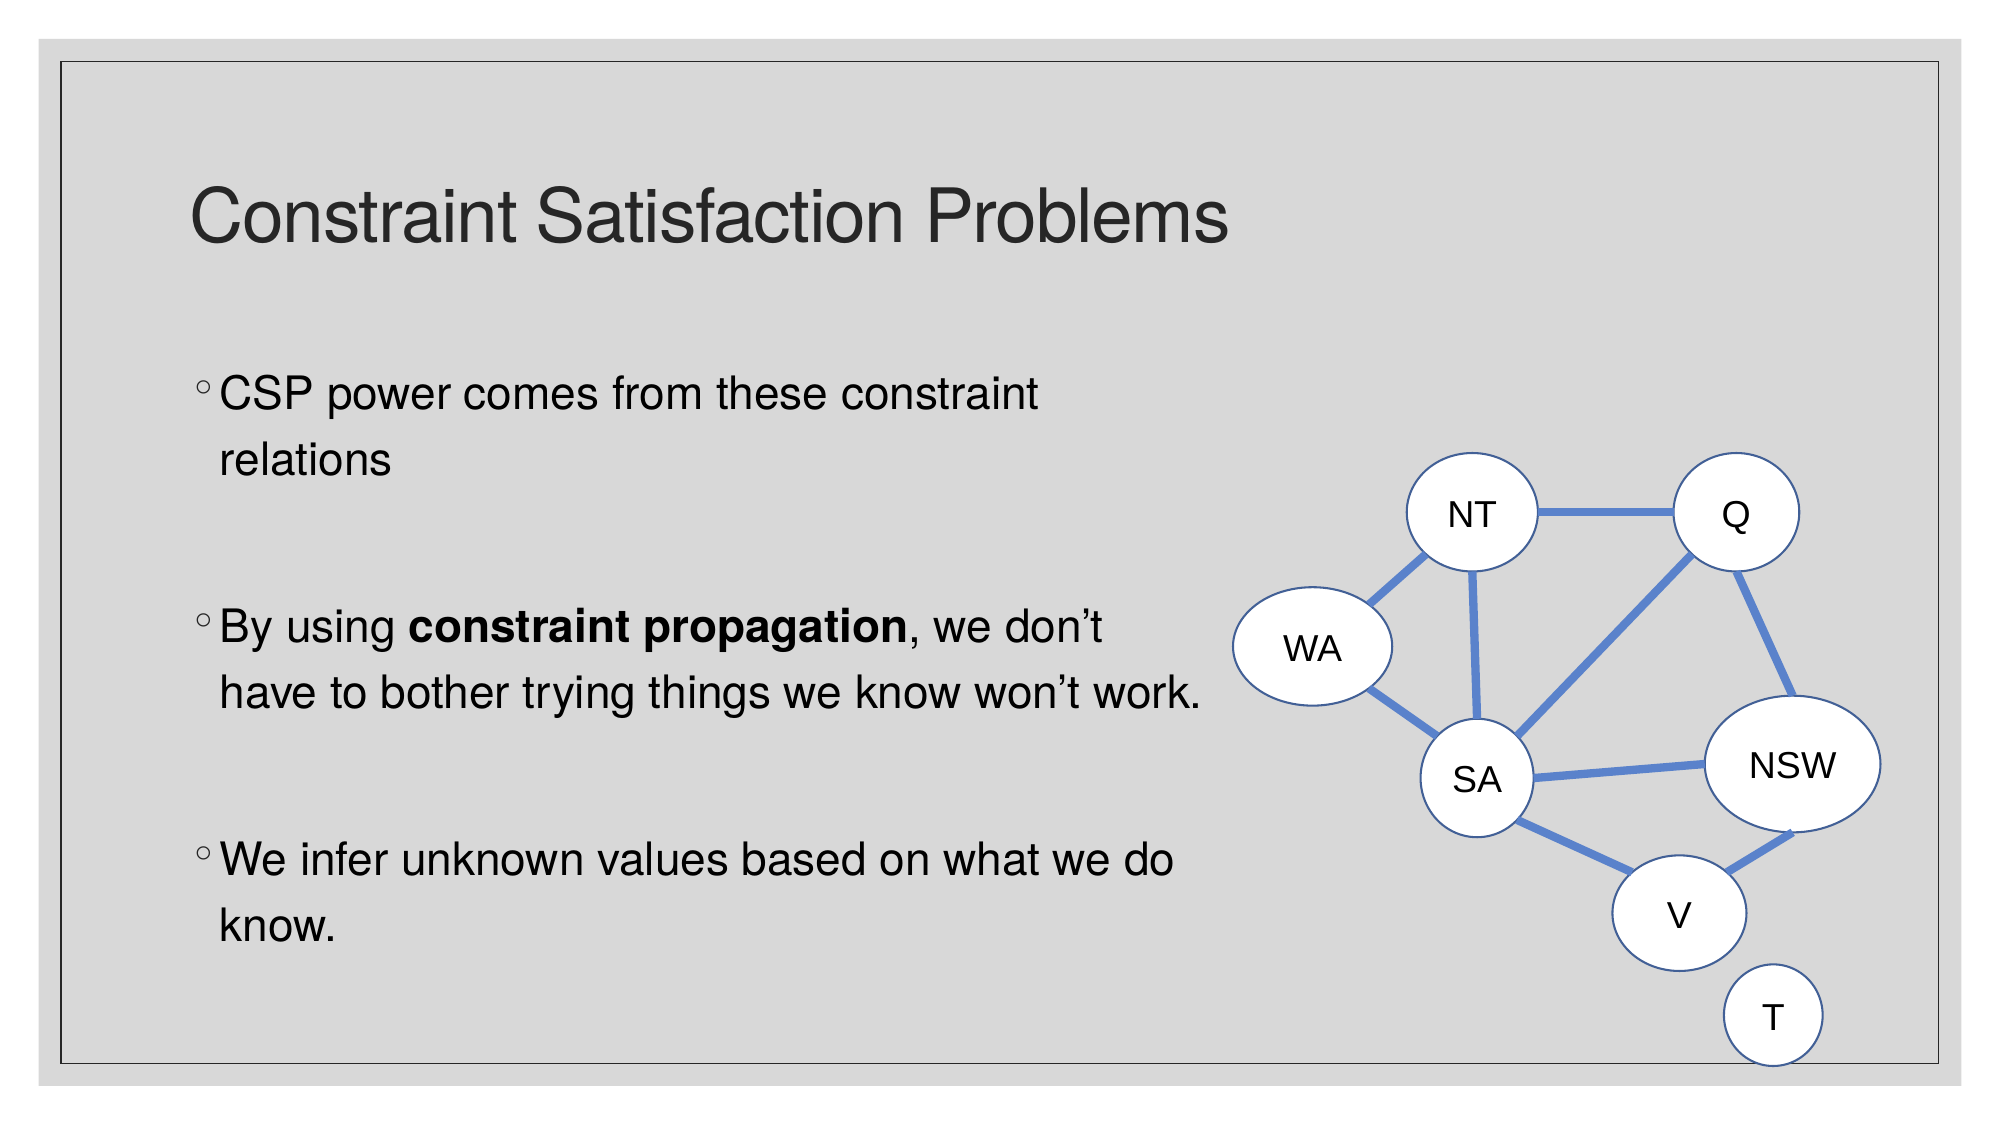

# Constraint Satisfaction Problems
CSP power comes from these constraint relations

By using constraint propagation, we don’t have to bother trying things we know won’t work.

We infer unknown values based on what we do know.
NT
Q
WA
NSW
SA
V
T